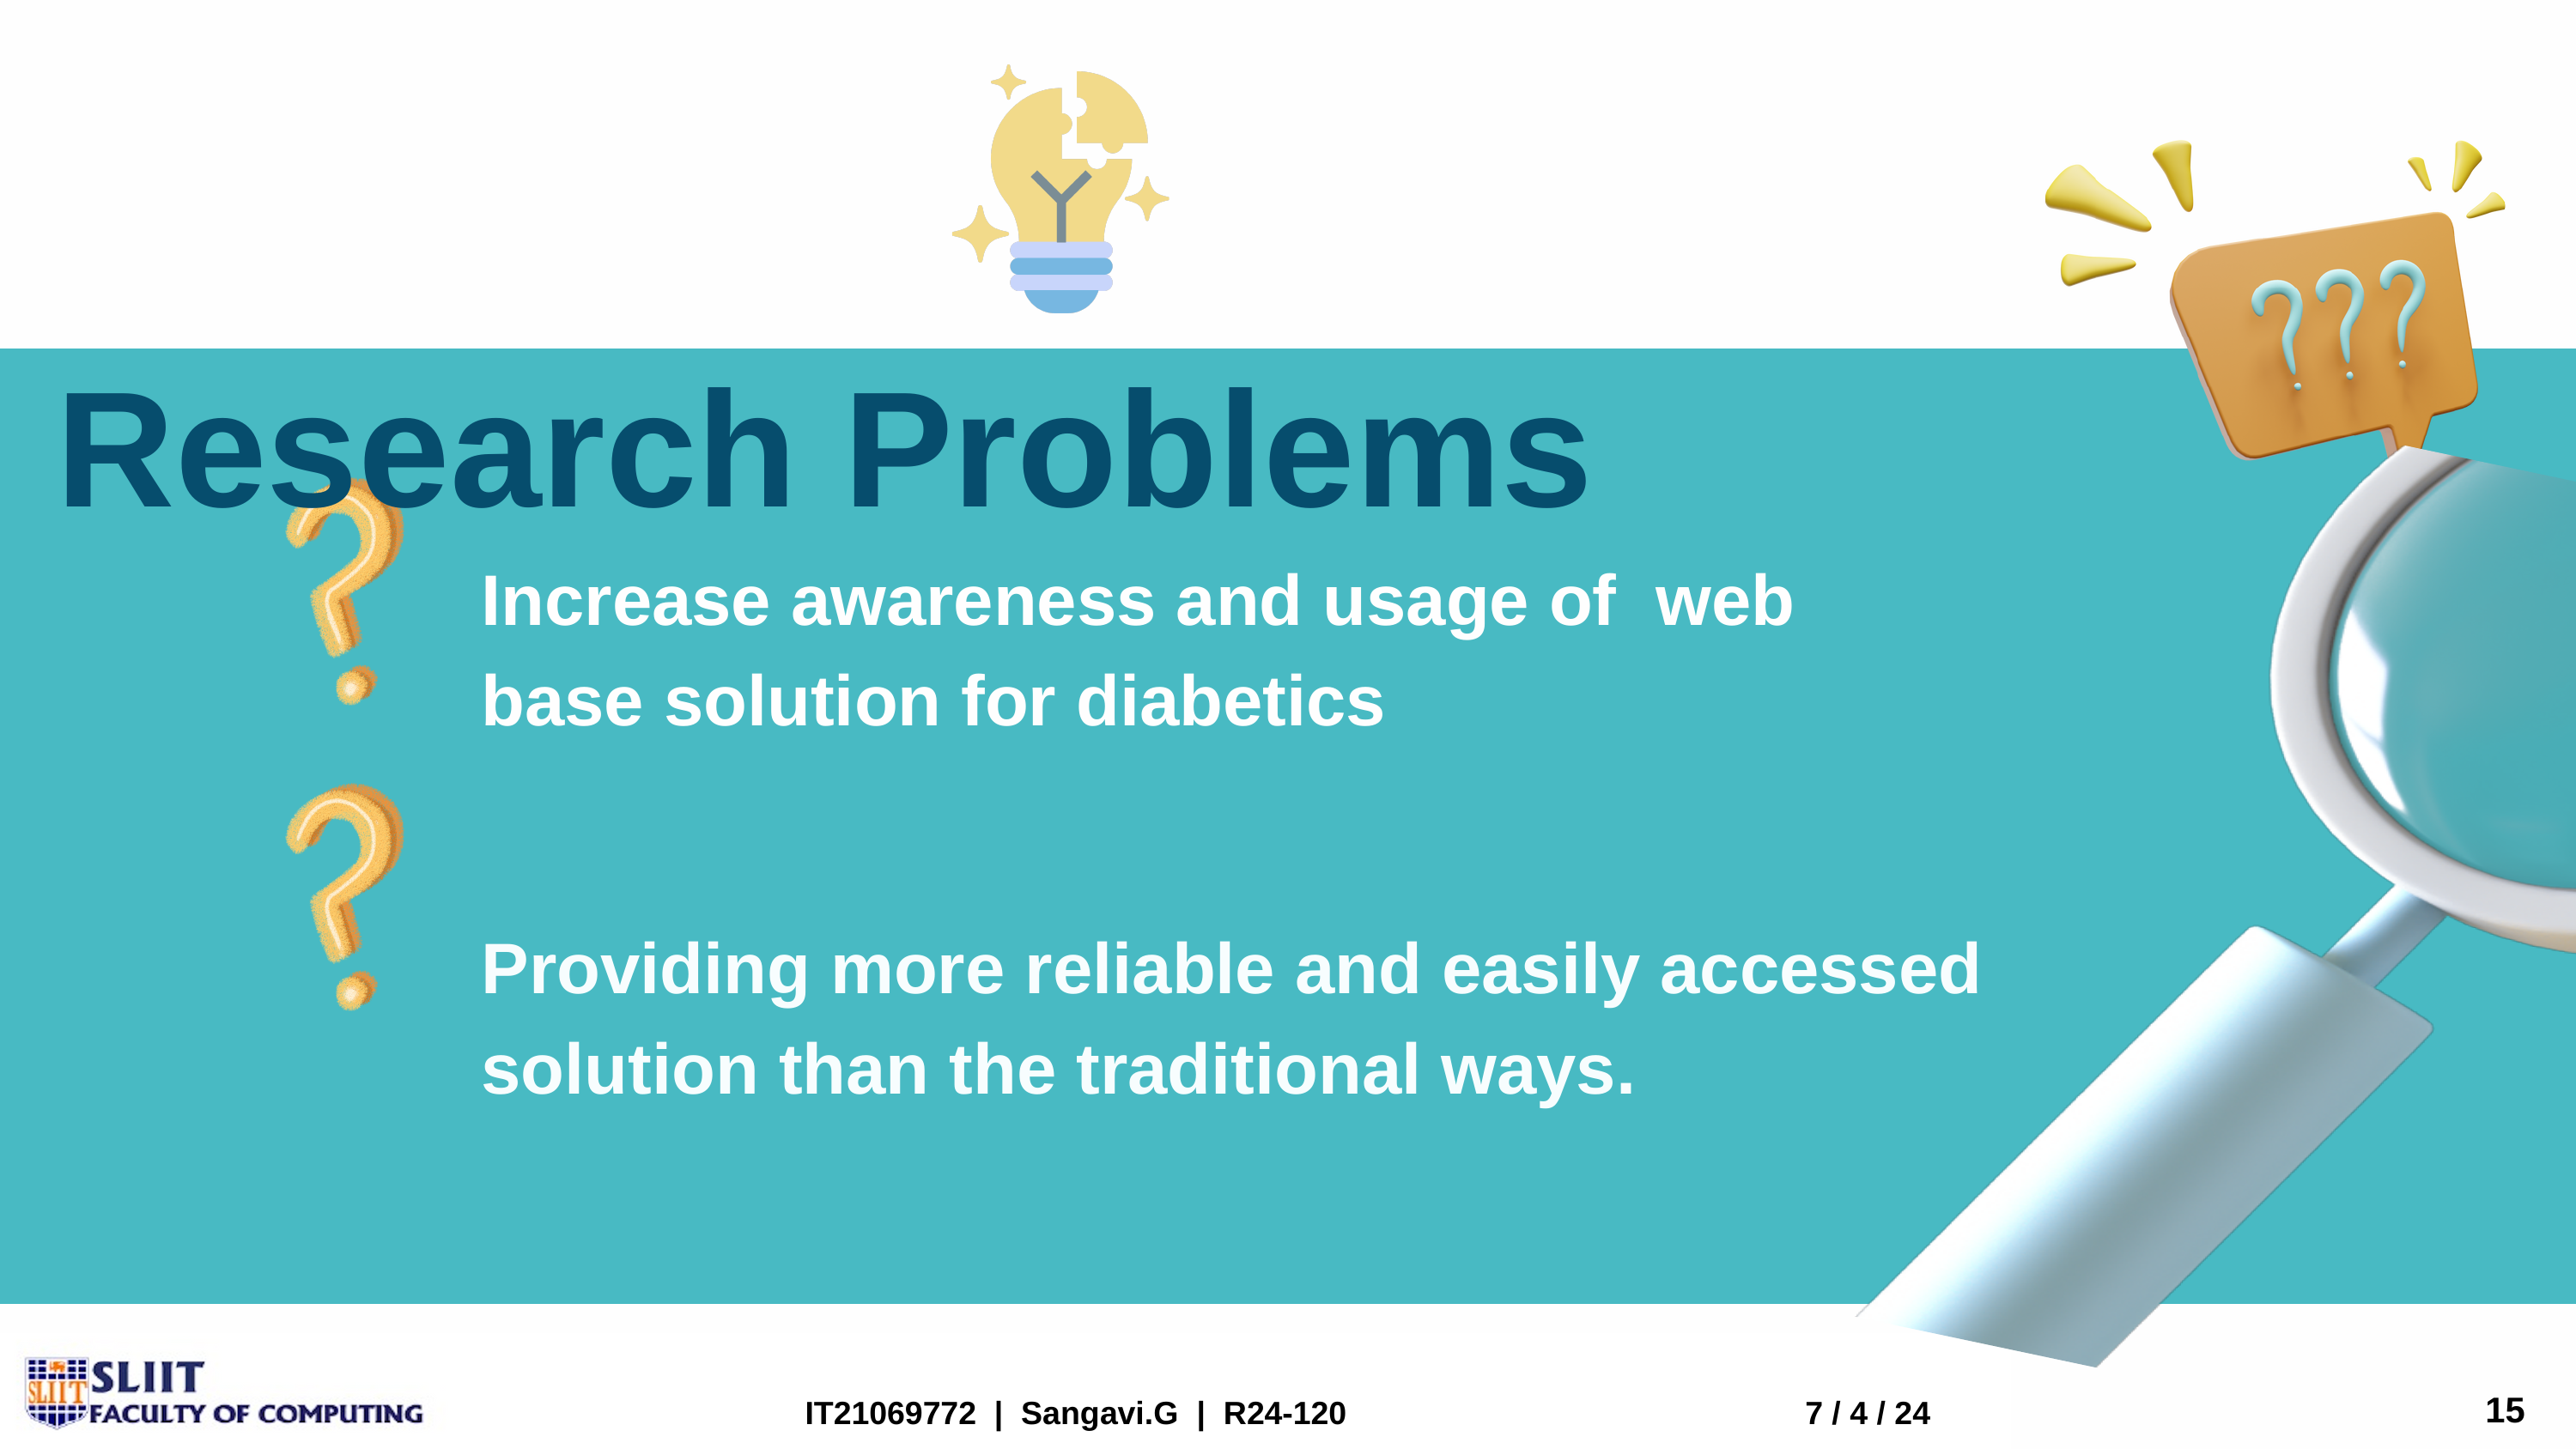

Research Problems

Increase awareness and usage of  web base solution for diabetics

Providing more reliable and easily accessed solution than the traditional ways.

15
IT21069772  |  Sangavi.G  |  R24-120
7 / 4 / 24